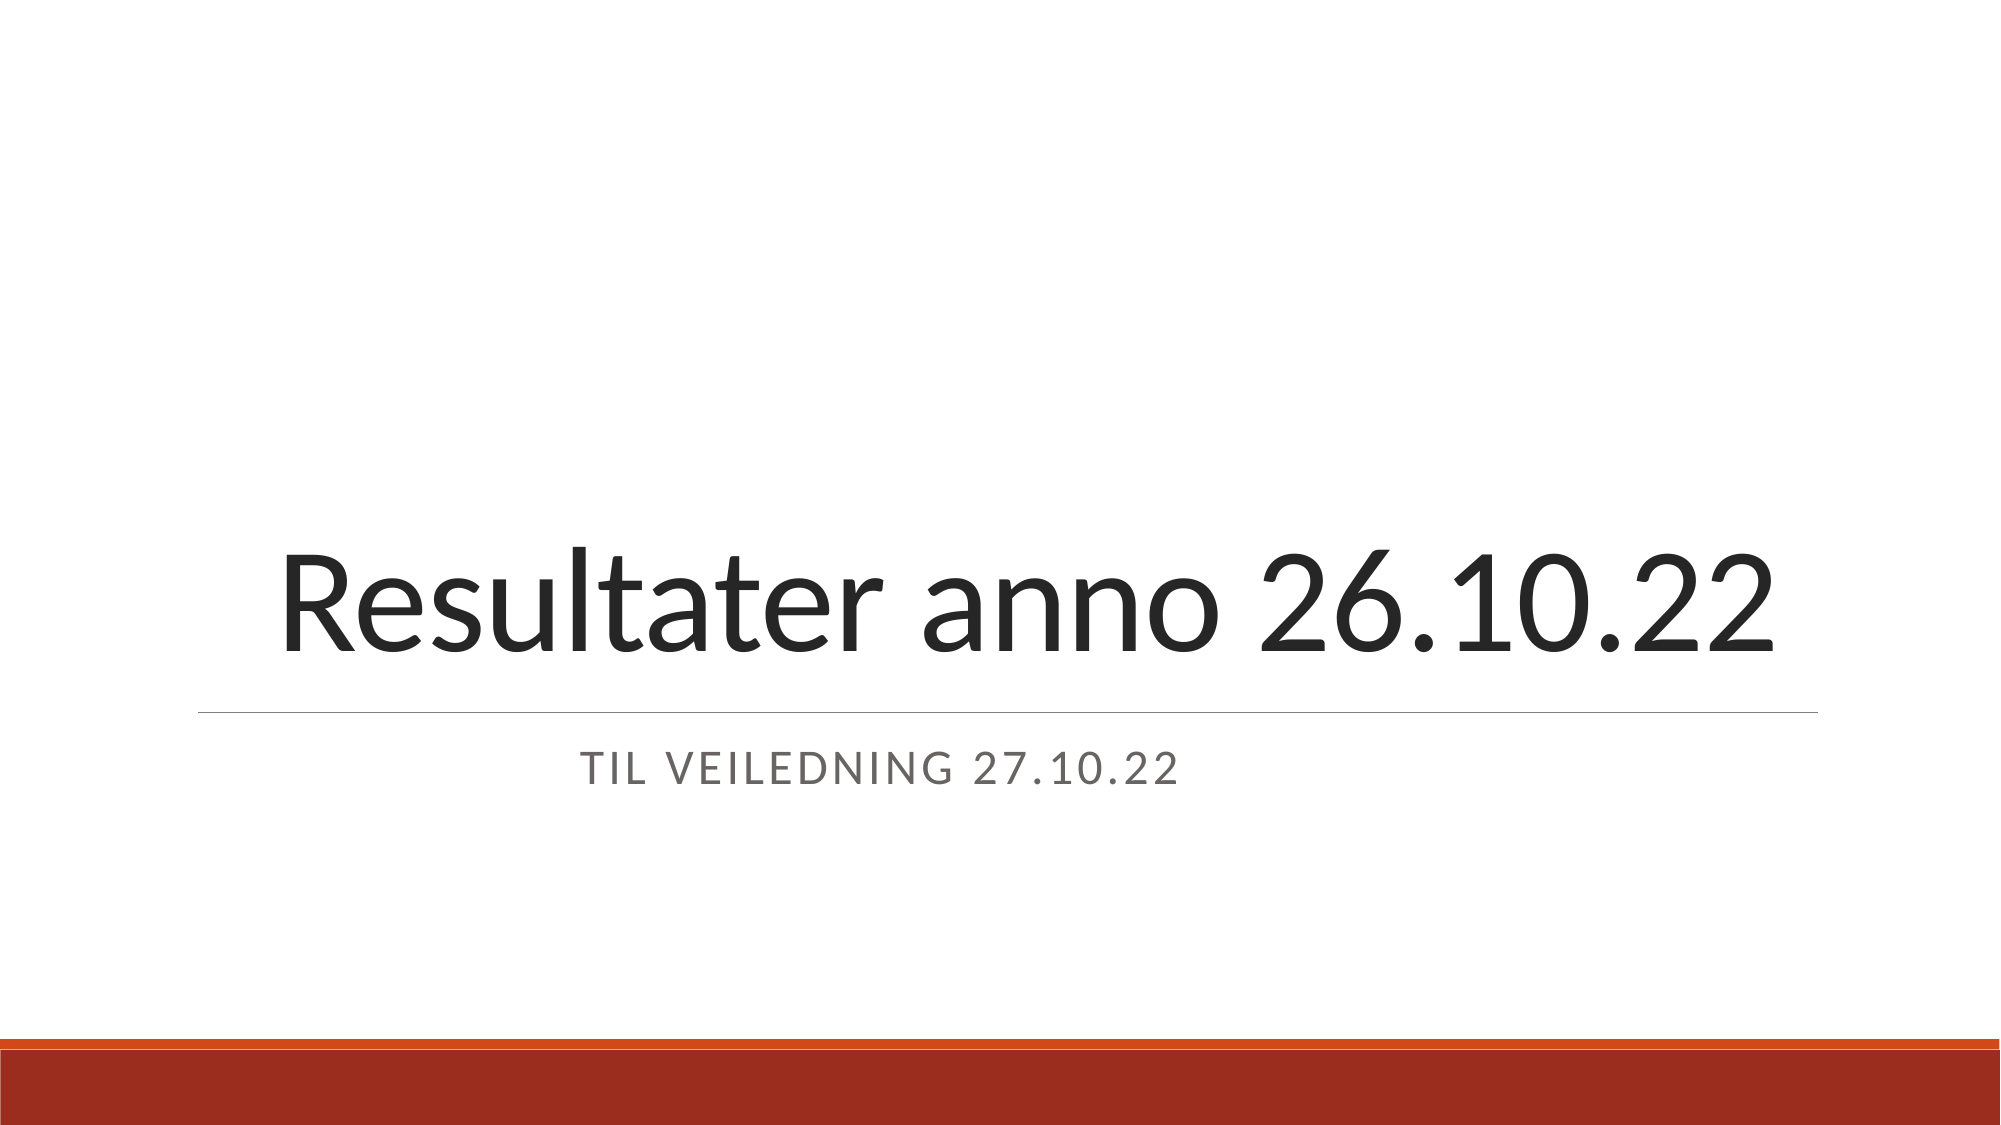

# Resultater anno 26.10.22
Til veiledning 27.10.22